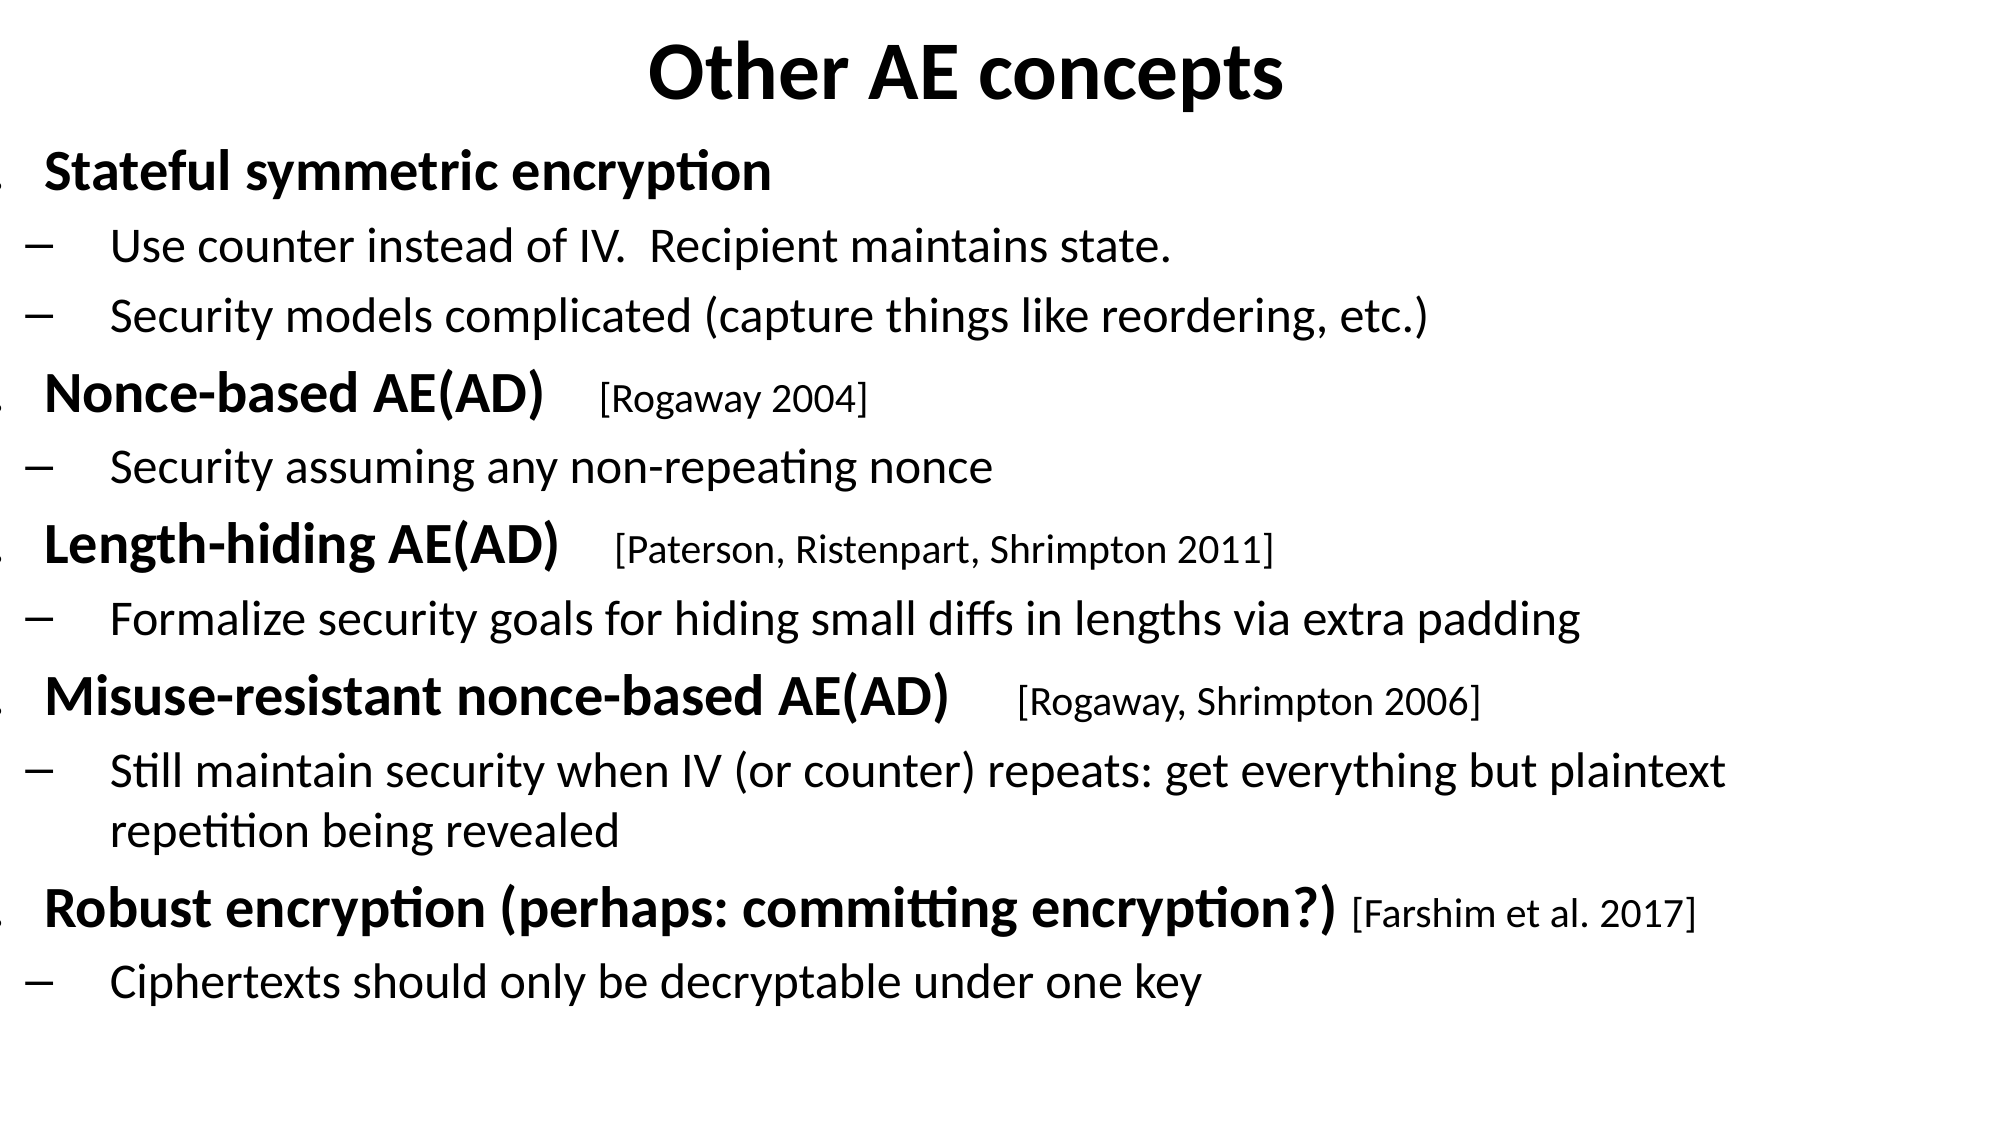

Other AE concepts
Stateful symmetric encryption
Use counter instead of IV.  Recipient maintains state.
Security models complicated (capture things like reordering, etc.)
Nonce-based AE(AD)    [Rogaway 2004]
Security assuming any non-repeating nonce
Length-hiding AE(AD)    [Paterson, Ristenpart, Shrimpton 2011]
Formalize security goals for hiding small diffs in lengths via extra padding
Misuse-resistant nonce-based AE(AD)     [Rogaway, Shrimpton 2006]
Still maintain security when IV (or counter) repeats: get everything but plaintext repetition being revealed
Robust encryption (perhaps: committing encryption?) [Farshim et al. 2017]
Ciphertexts should only be decryptable under one key